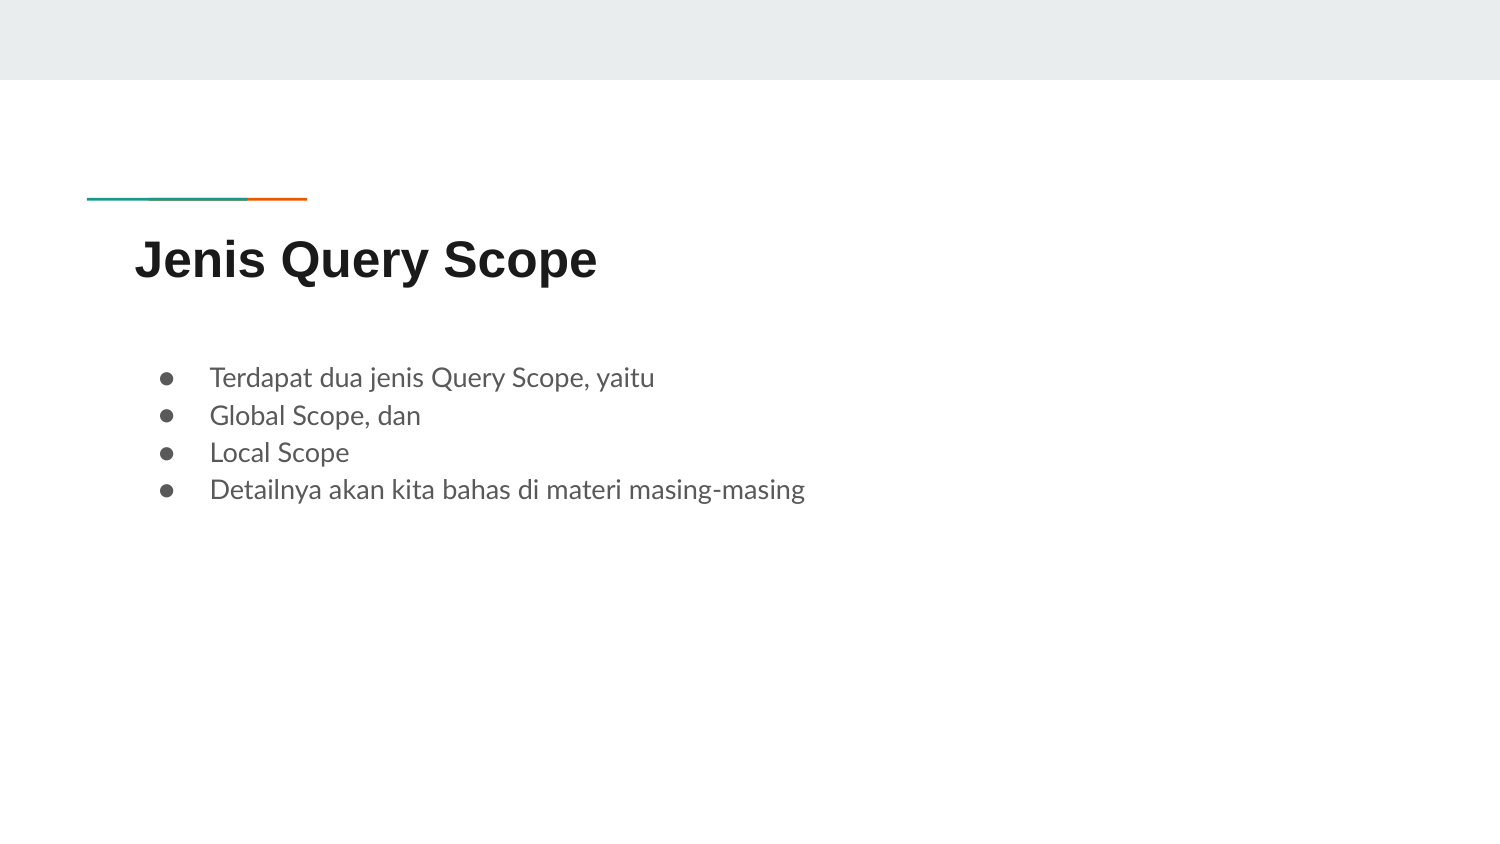

# Jenis Query Scope
Terdapat dua jenis Query Scope, yaitu
Global Scope, dan
Local Scope
Detailnya akan kita bahas di materi masing-masing